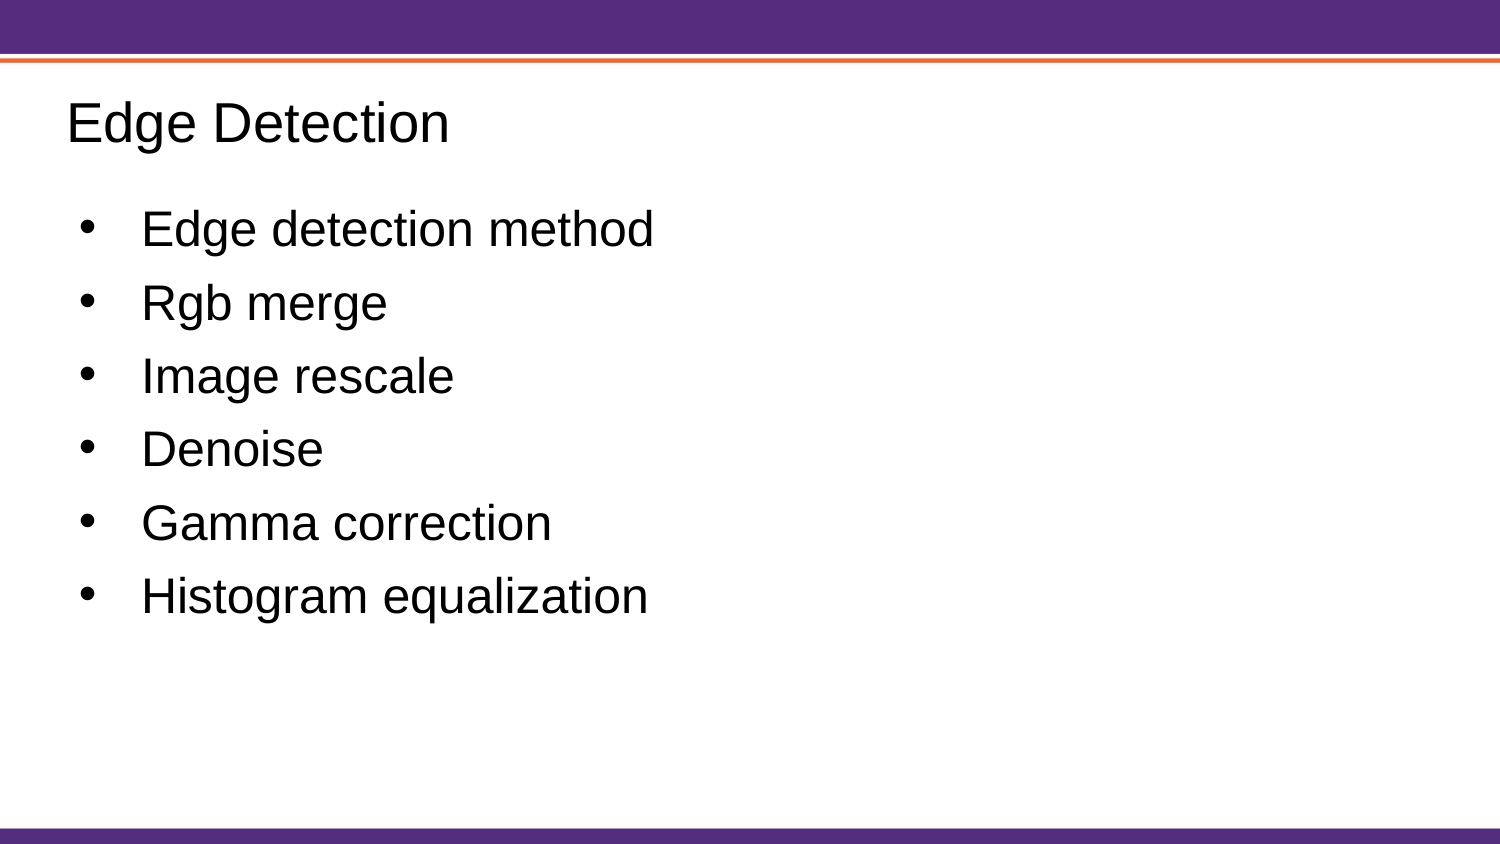

# Edge Detection
Edge detection method
Rgb merge
Image rescale
Denoise
Gamma correction
Histogram equalization